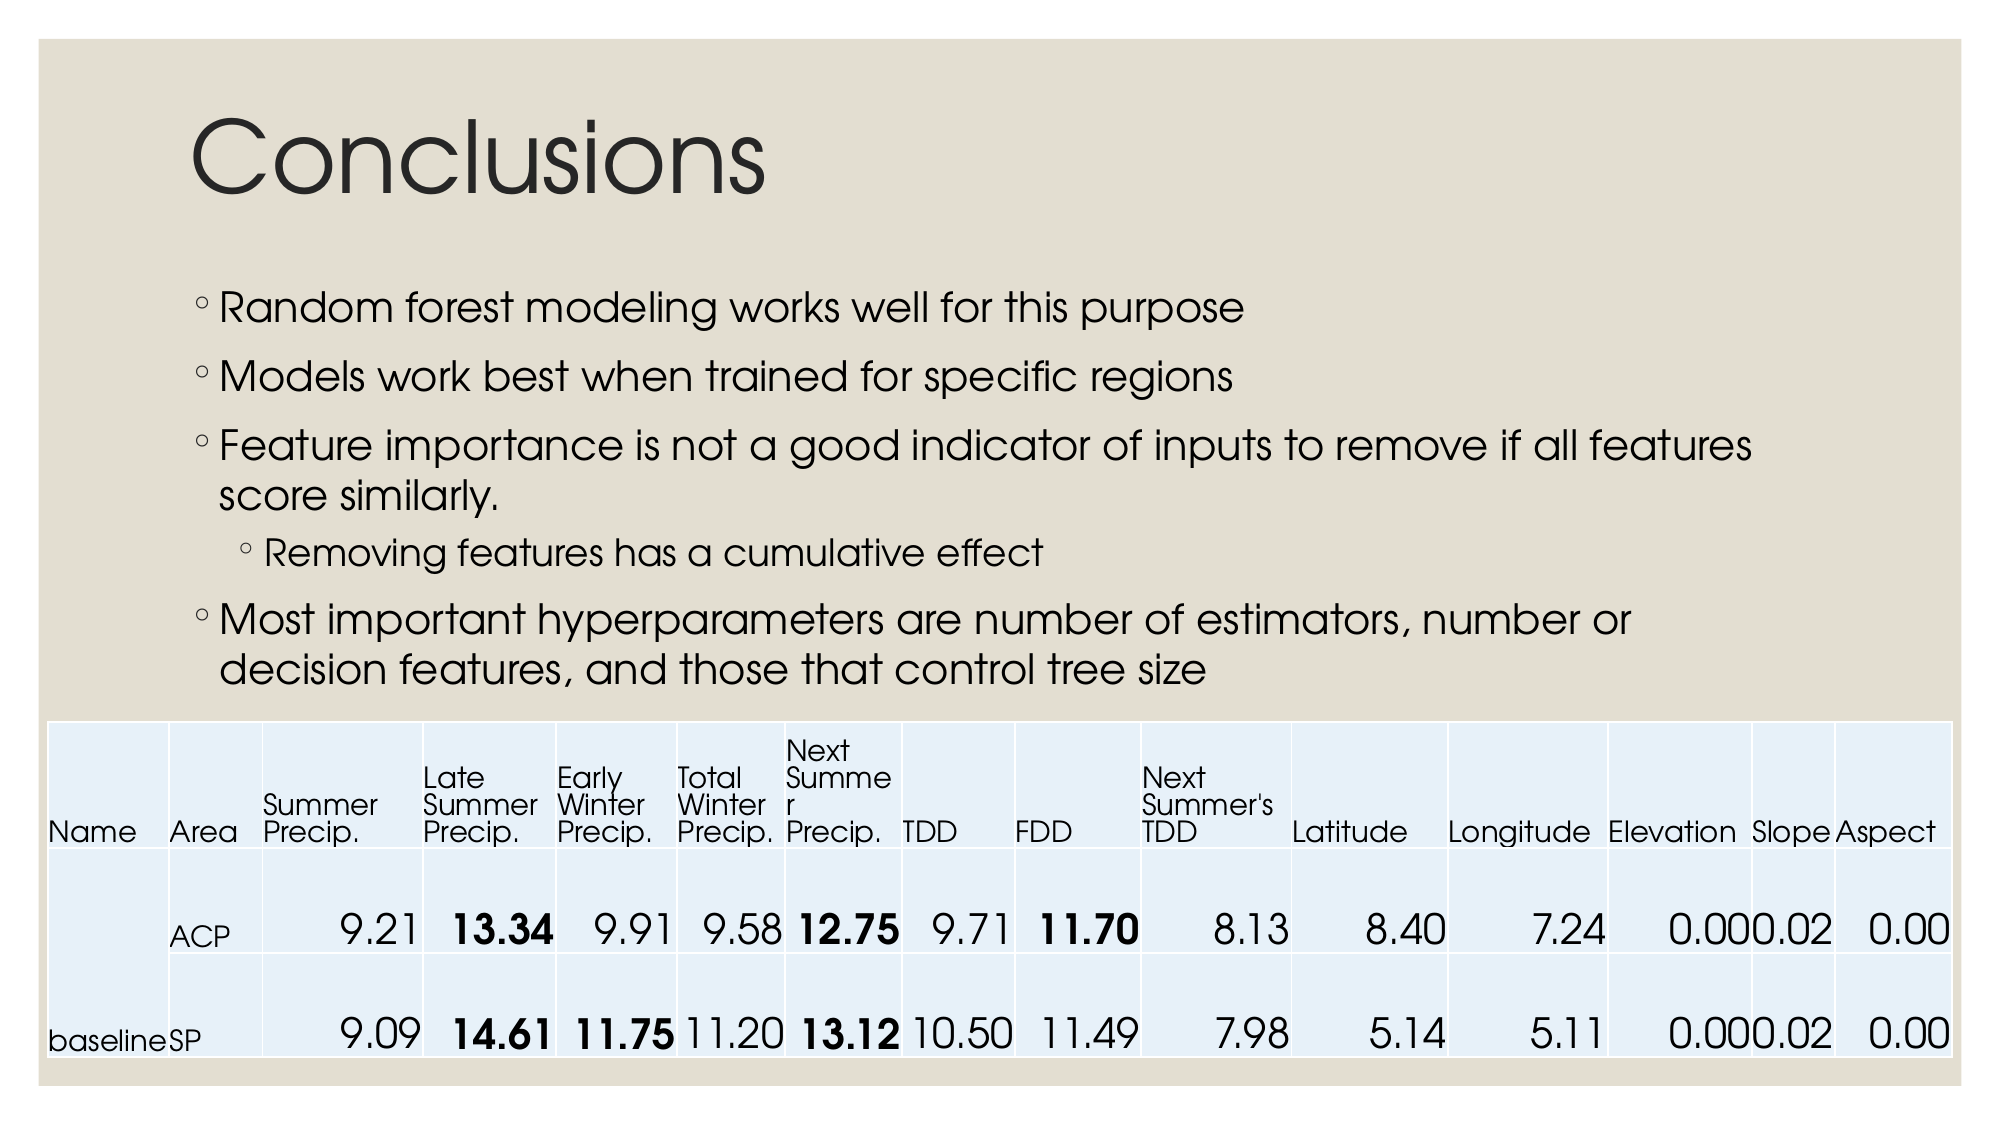

# Conclusions
Random forest modeling works well for this purpose
Models work best when trained for specific regions
Feature importance is not a good indicator of inputs to remove if all features score similarly.
Removing features has a cumulative effect
Most important hyperparameters are number of estimators, number or decision features, and those that control tree size
| Name | Area | Summer Precip. | Late Summer Precip. | Early Winter Precip. | Total Winter Precip. | Next Summer Precip. | TDD | FDD | Next Summer's TDD | Latitude | Longitude | Elevation | Slope | Aspect |
| --- | --- | --- | --- | --- | --- | --- | --- | --- | --- | --- | --- | --- | --- | --- |
| baseline | ACP | 9.21 | 13.34 | 9.91 | 9.58 | 12.75 | 9.71 | 11.70 | 8.13 | 8.40 | 7.24 | 0.00 | 0.02 | 0.00 |
|  | SP | 9.09 | 14.61 | 11.75 | 11.20 | 13.12 | 10.50 | 11.49 | 7.98 | 5.14 | 5.11 | 0.00 | 0.02 | 0.00 |